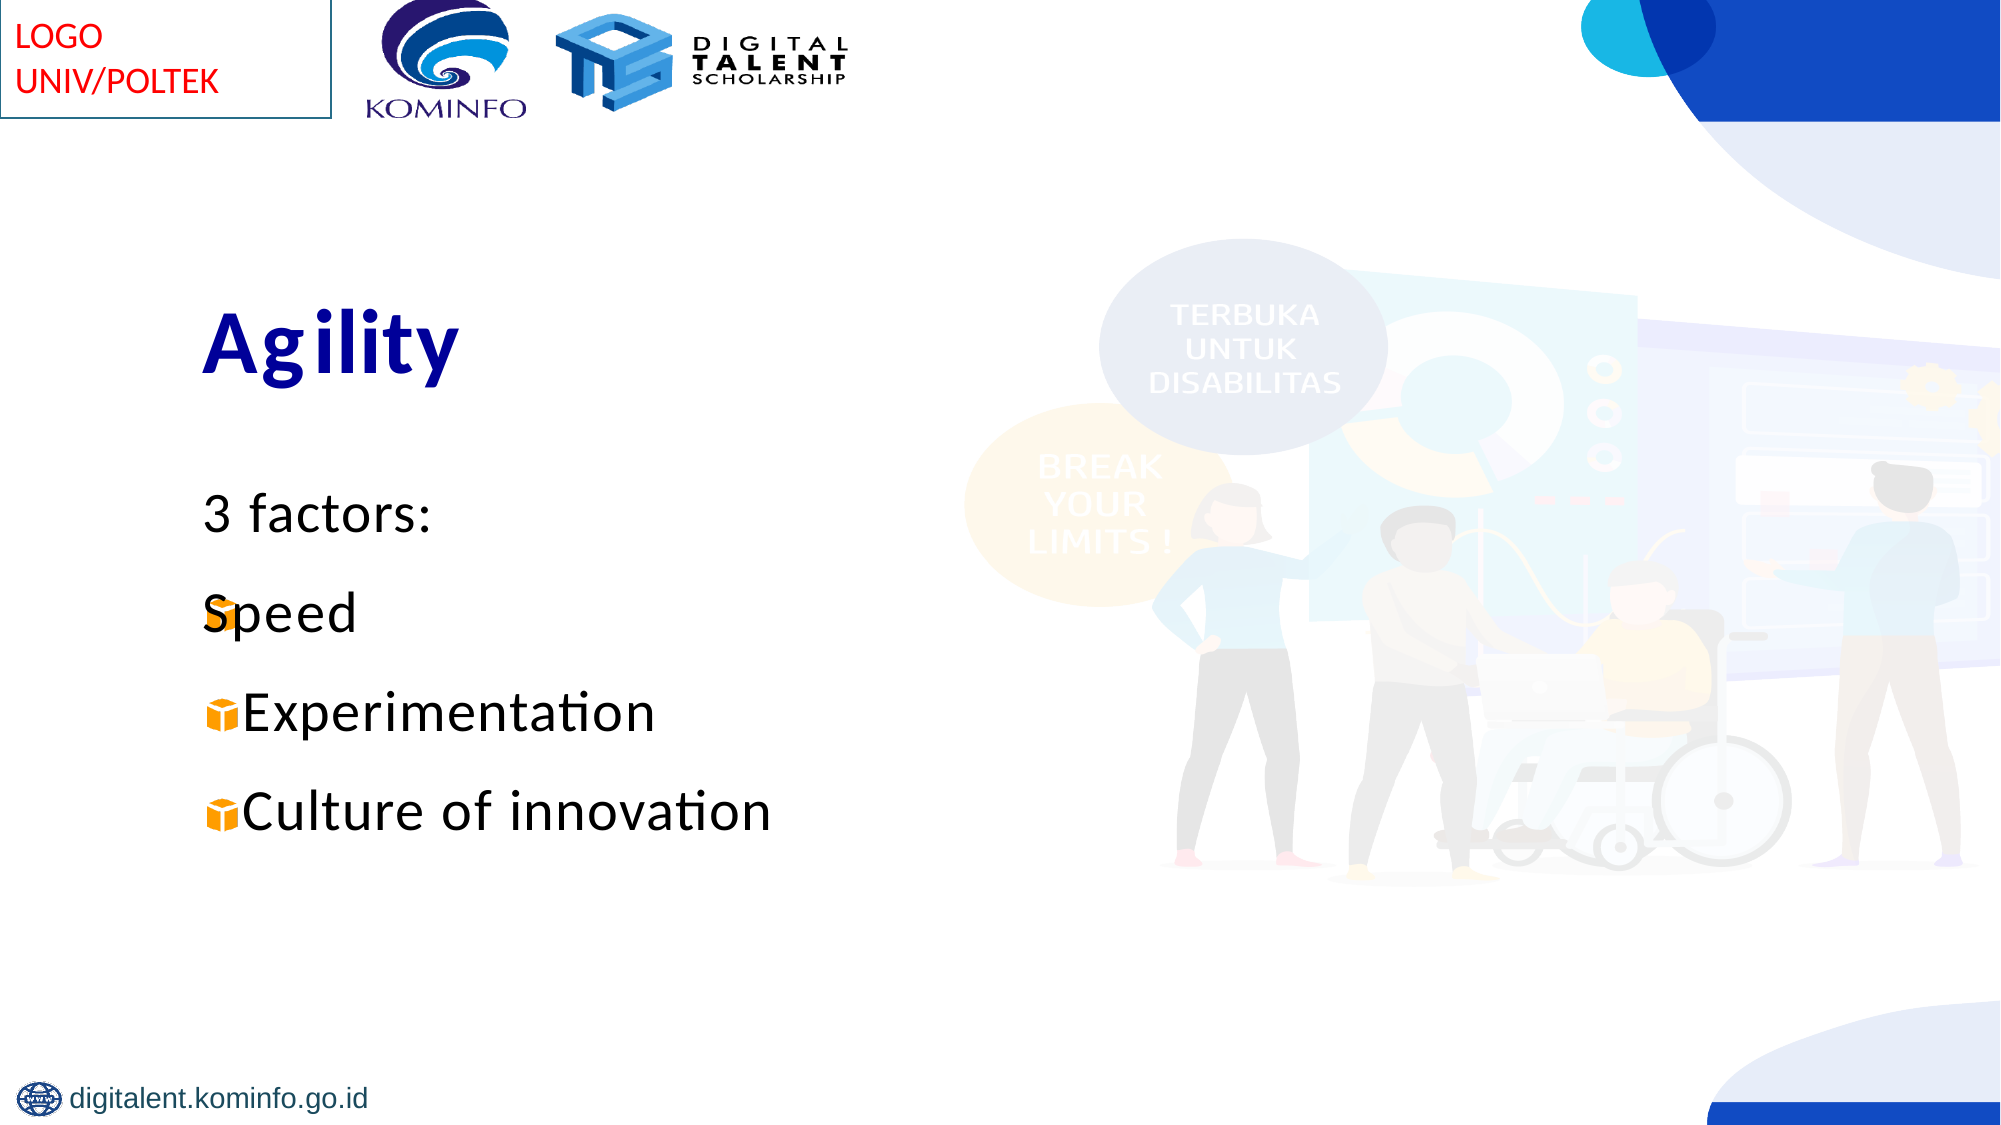

# Agility
3 factors:
Speed  Experimentation  Culture of innovation